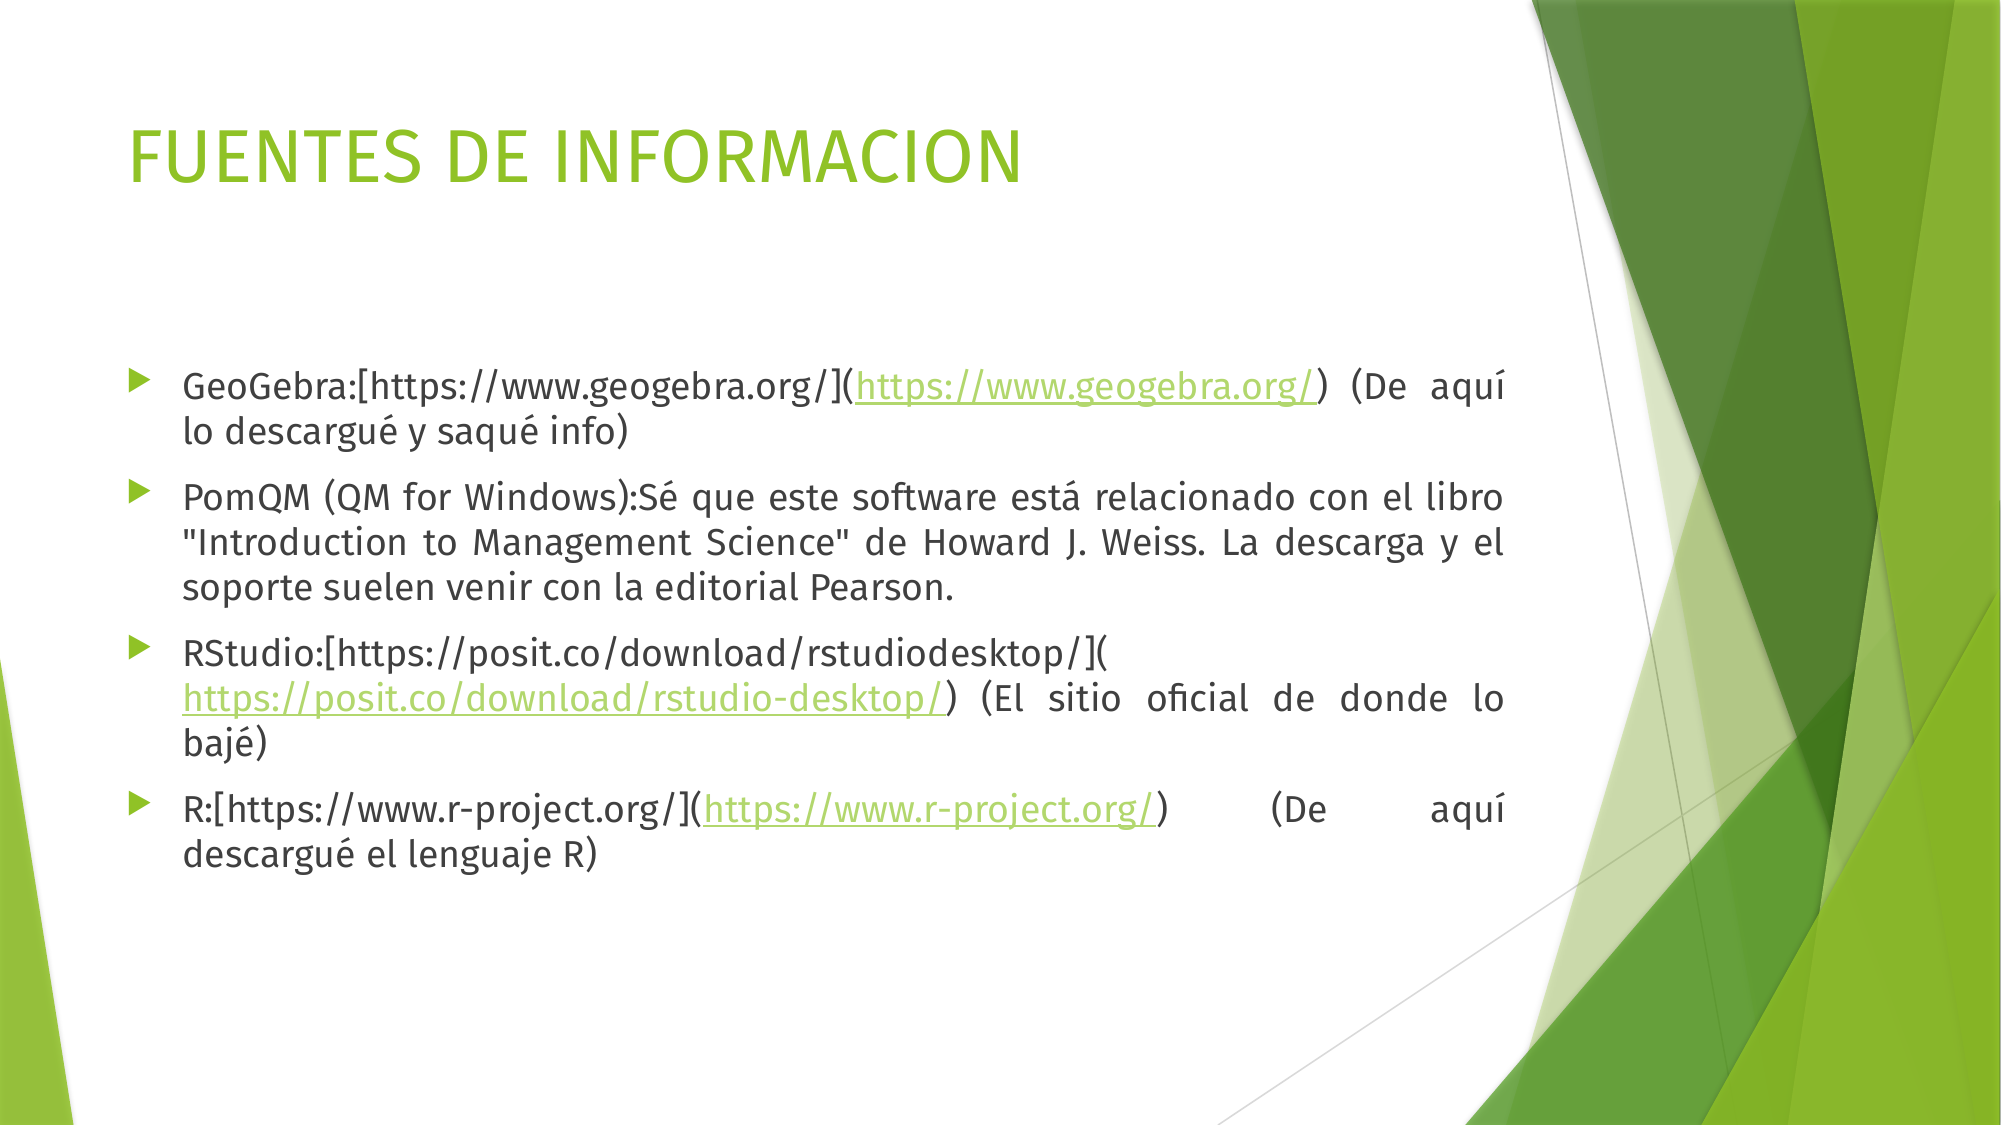

# FUENTES DE INFORMACION
GeoGebra:[https://www.geogebra.org/](https://www.geogebra.org/) (De aquí lo descargué y saqué info)
PomQM (QM for Windows):Sé que este software está relacionado con el libro "Introduction to Management Science" de Howard J. Weiss. La descarga y el soporte suelen venir con la editorial Pearson.
RStudio:[https://posit.co/download/rstudiodesktop/](https://posit.co/download/rstudio-desktop/) (El sitio oficial de donde lo bajé)
R:[https://www.r-project.org/](https://www.r-project.org/) (De aquí descargué el lenguaje R)